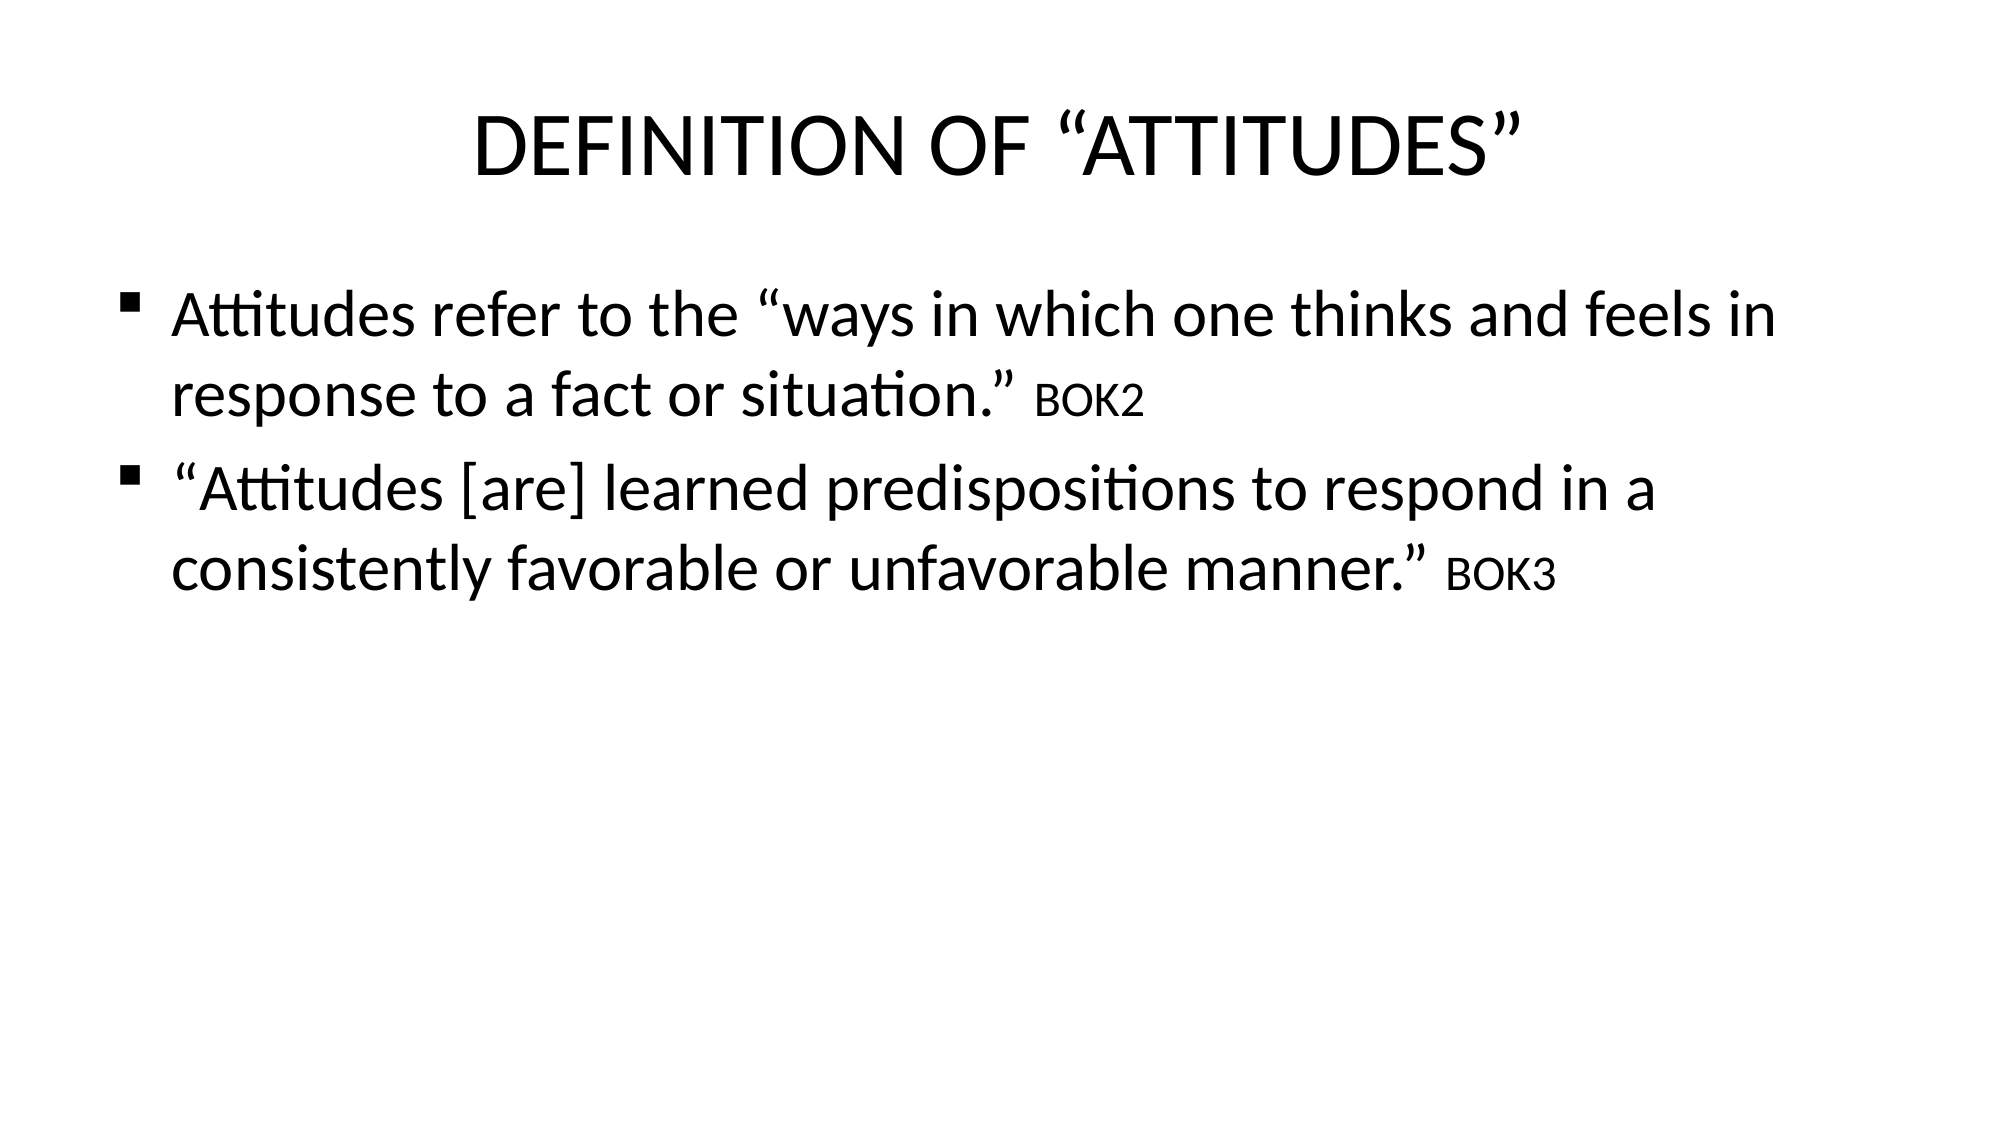

# DEFINITION OF “ATTITUDES”
Attitudes refer to the “ways in which one thinks and feels in response to a fact or situation.” BOK2
“Attitudes [are] learned predispositions to respond in a consistently favorable or unfavorable manner.” BOK3